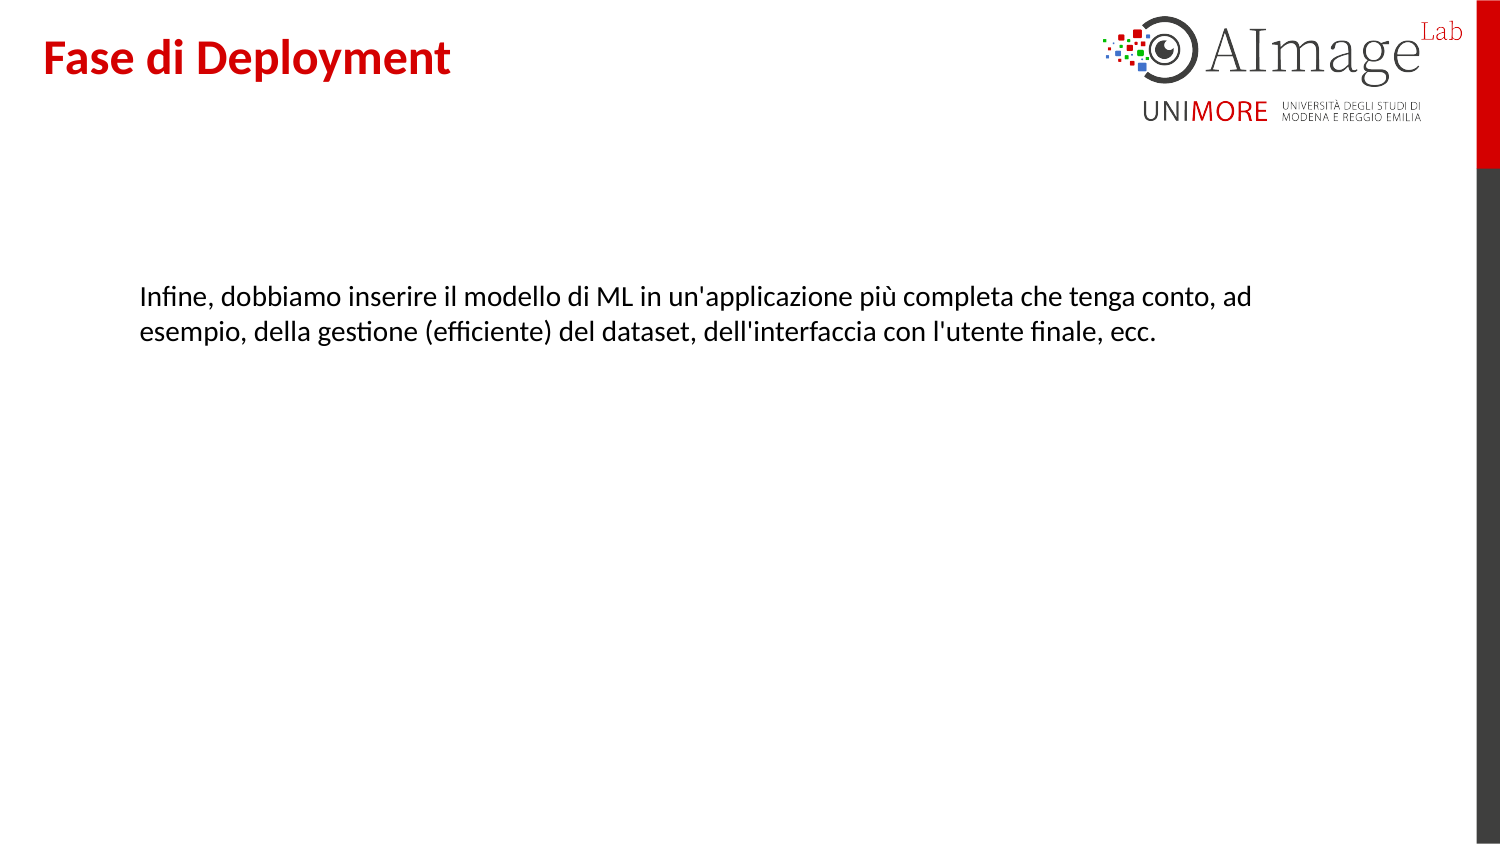

# Fase di Deployment
Infine, dobbiamo inserire il modello di ML in un'applicazione più completa che tenga conto, ad esempio, della gestione (efficiente) del dataset, dell'interfaccia con l'utente finale, ecc.